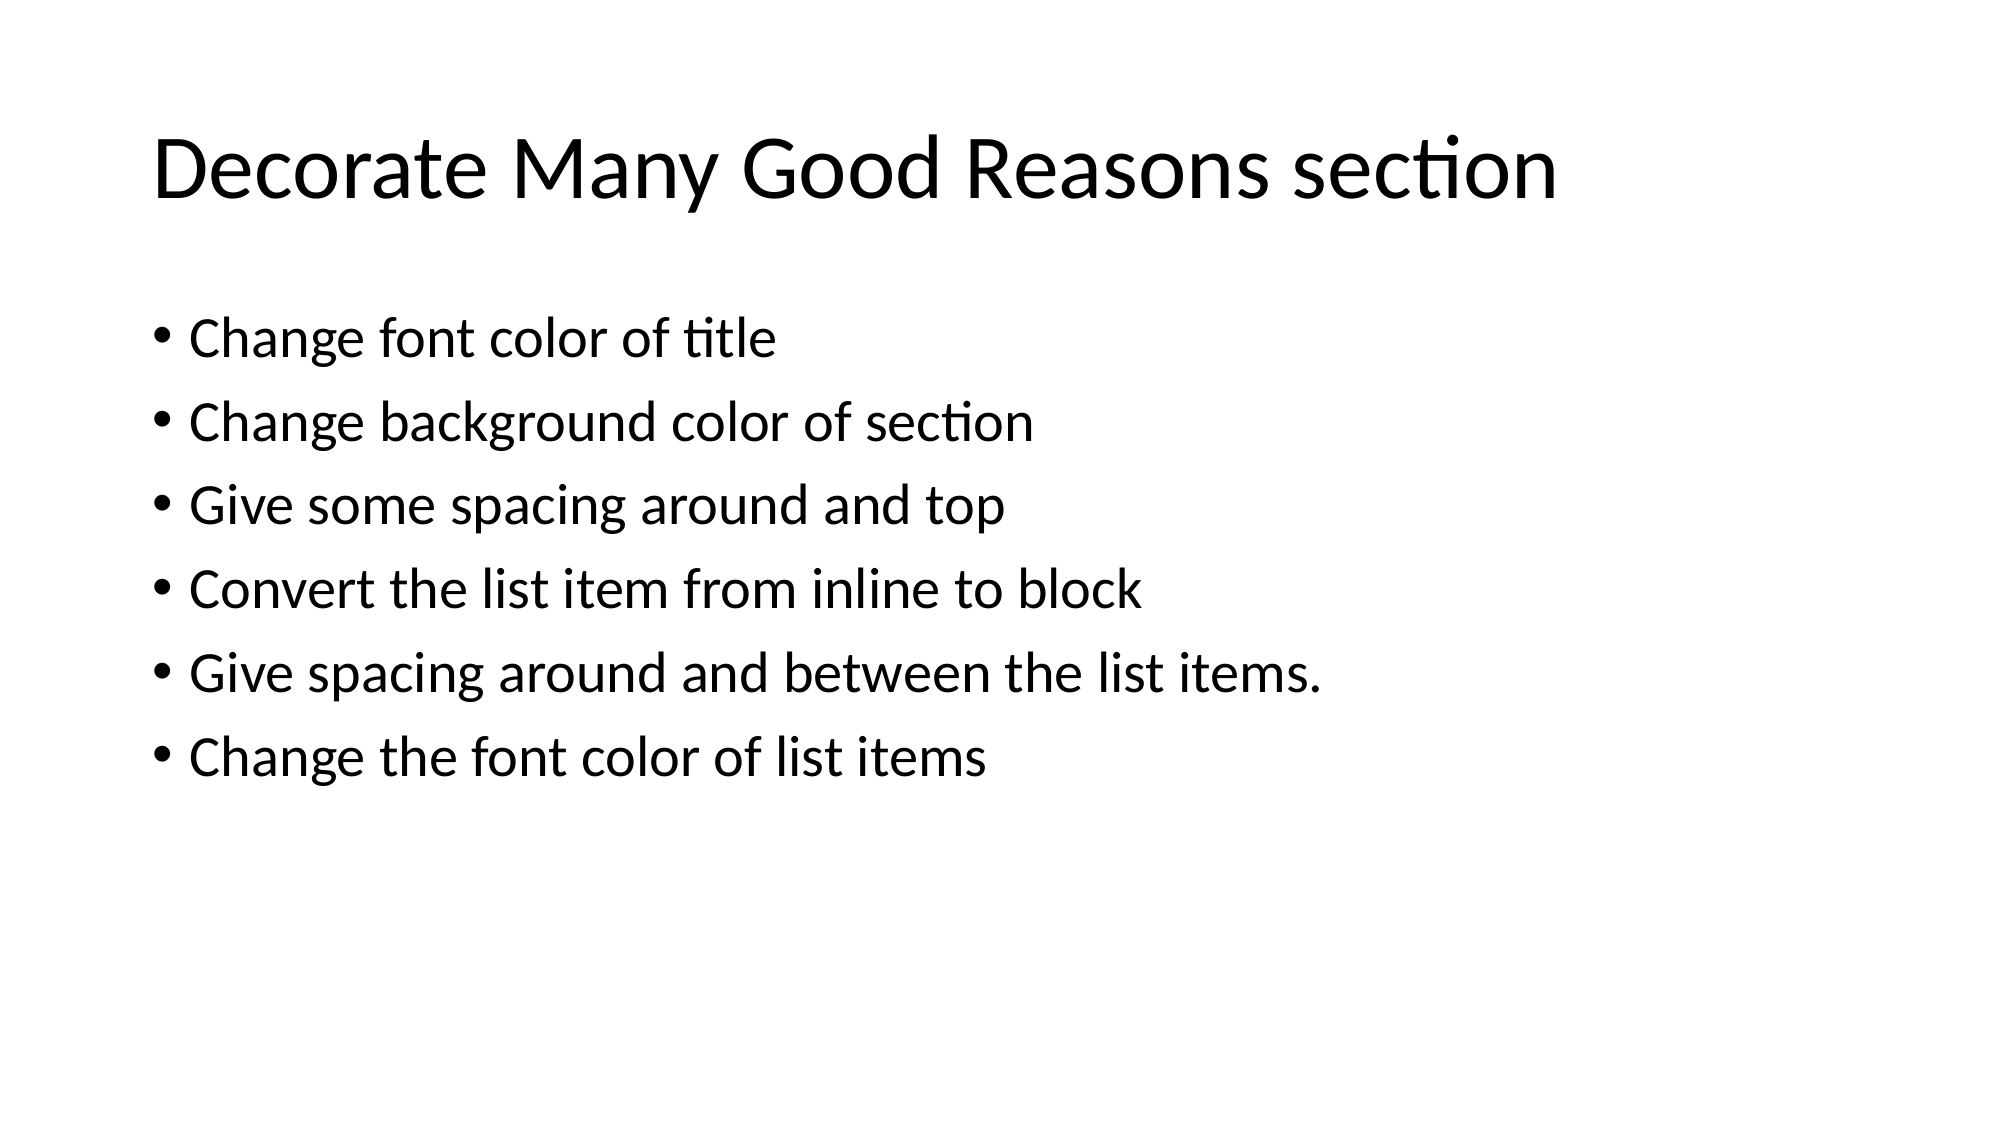

# Decorate Many Good Reasons section
Change font color of title
Change background color of section
Give some spacing around and top
Convert the list item from inline to block
Give spacing around and between the list items.
Change the font color of list items